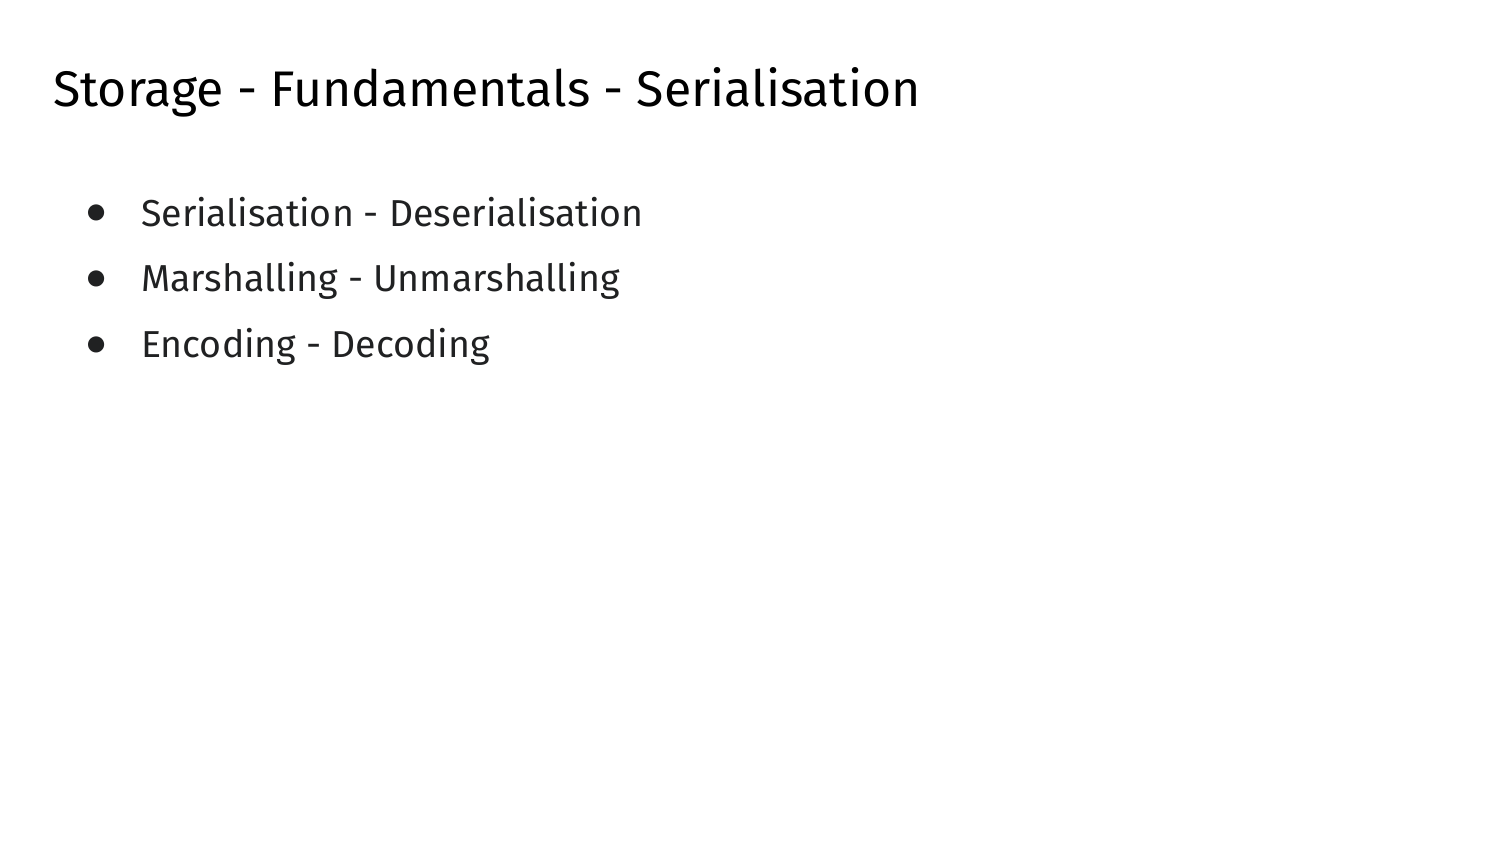

# Storage - Fundamentals - Serialisation
Serialisation - Deserialisation
Marshalling - Unmarshalling
Encoding - Decoding